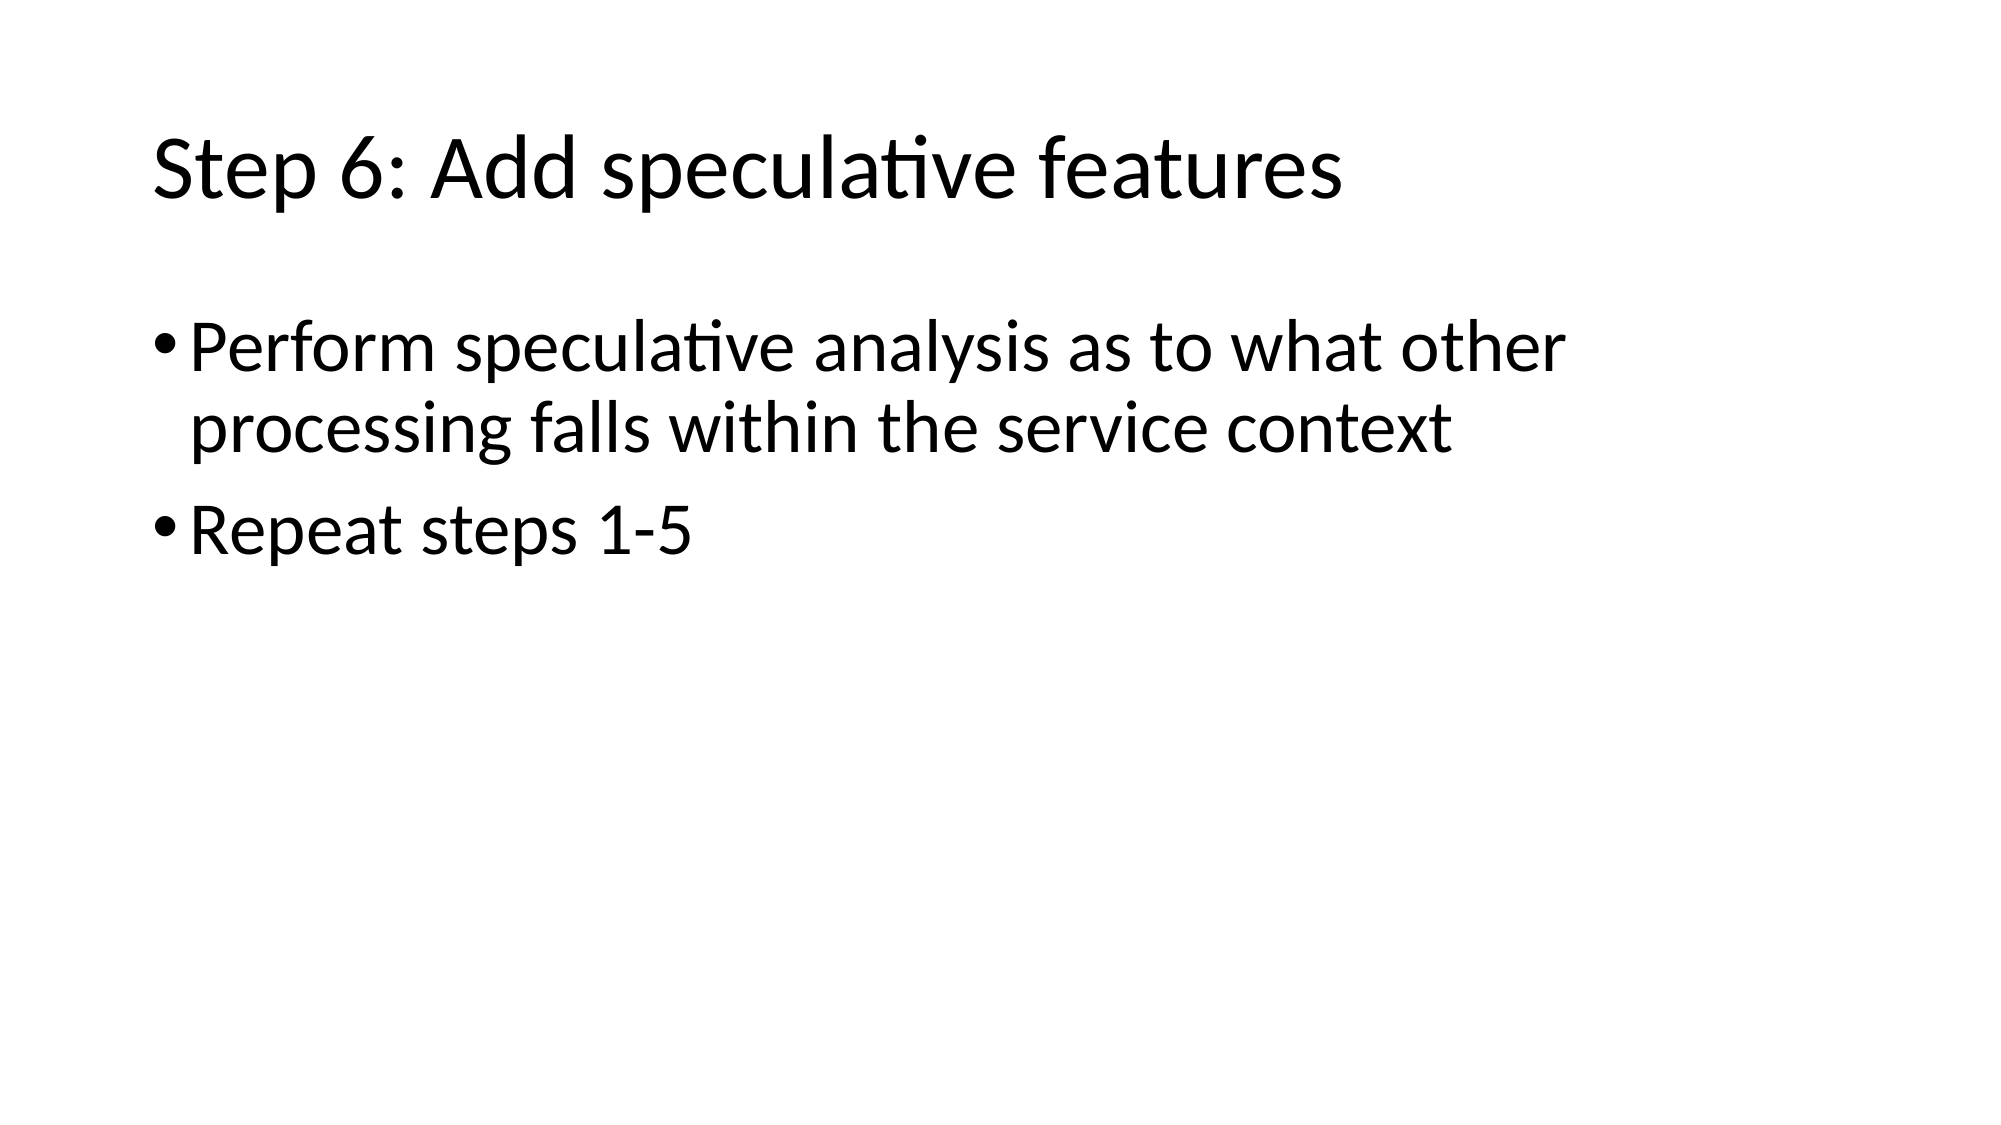

# Step 6: Add speculative features
Perform speculative analysis as to what other processing falls within the service context
Repeat steps 1-5